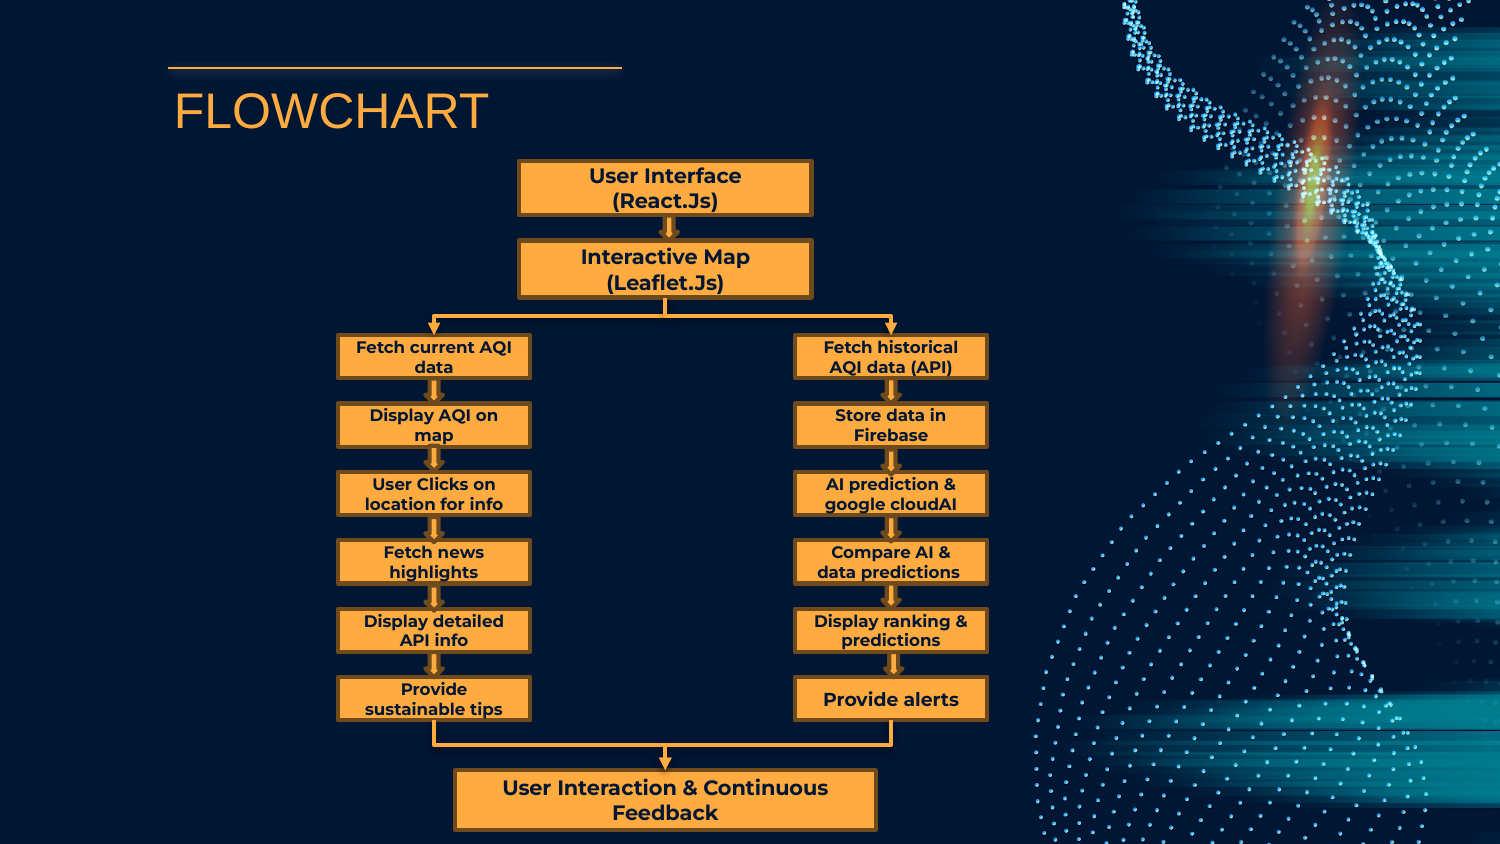

# FLOWCHART
User Interface (React.Js)

Interactive Map (Leaflet.Js)
Fetch current AQI data
Fetch historical AQI data (API)

Display AQI on map
Store data in Firebase

User Clicks on location for info
AI prediction & google cloudAI

Fetch news highlights
Compare AI & data predictions

Display detailed API info
Display ranking & predictions

Provide sustainable tips
Provide alerts
User Interaction & Continuous Feedback